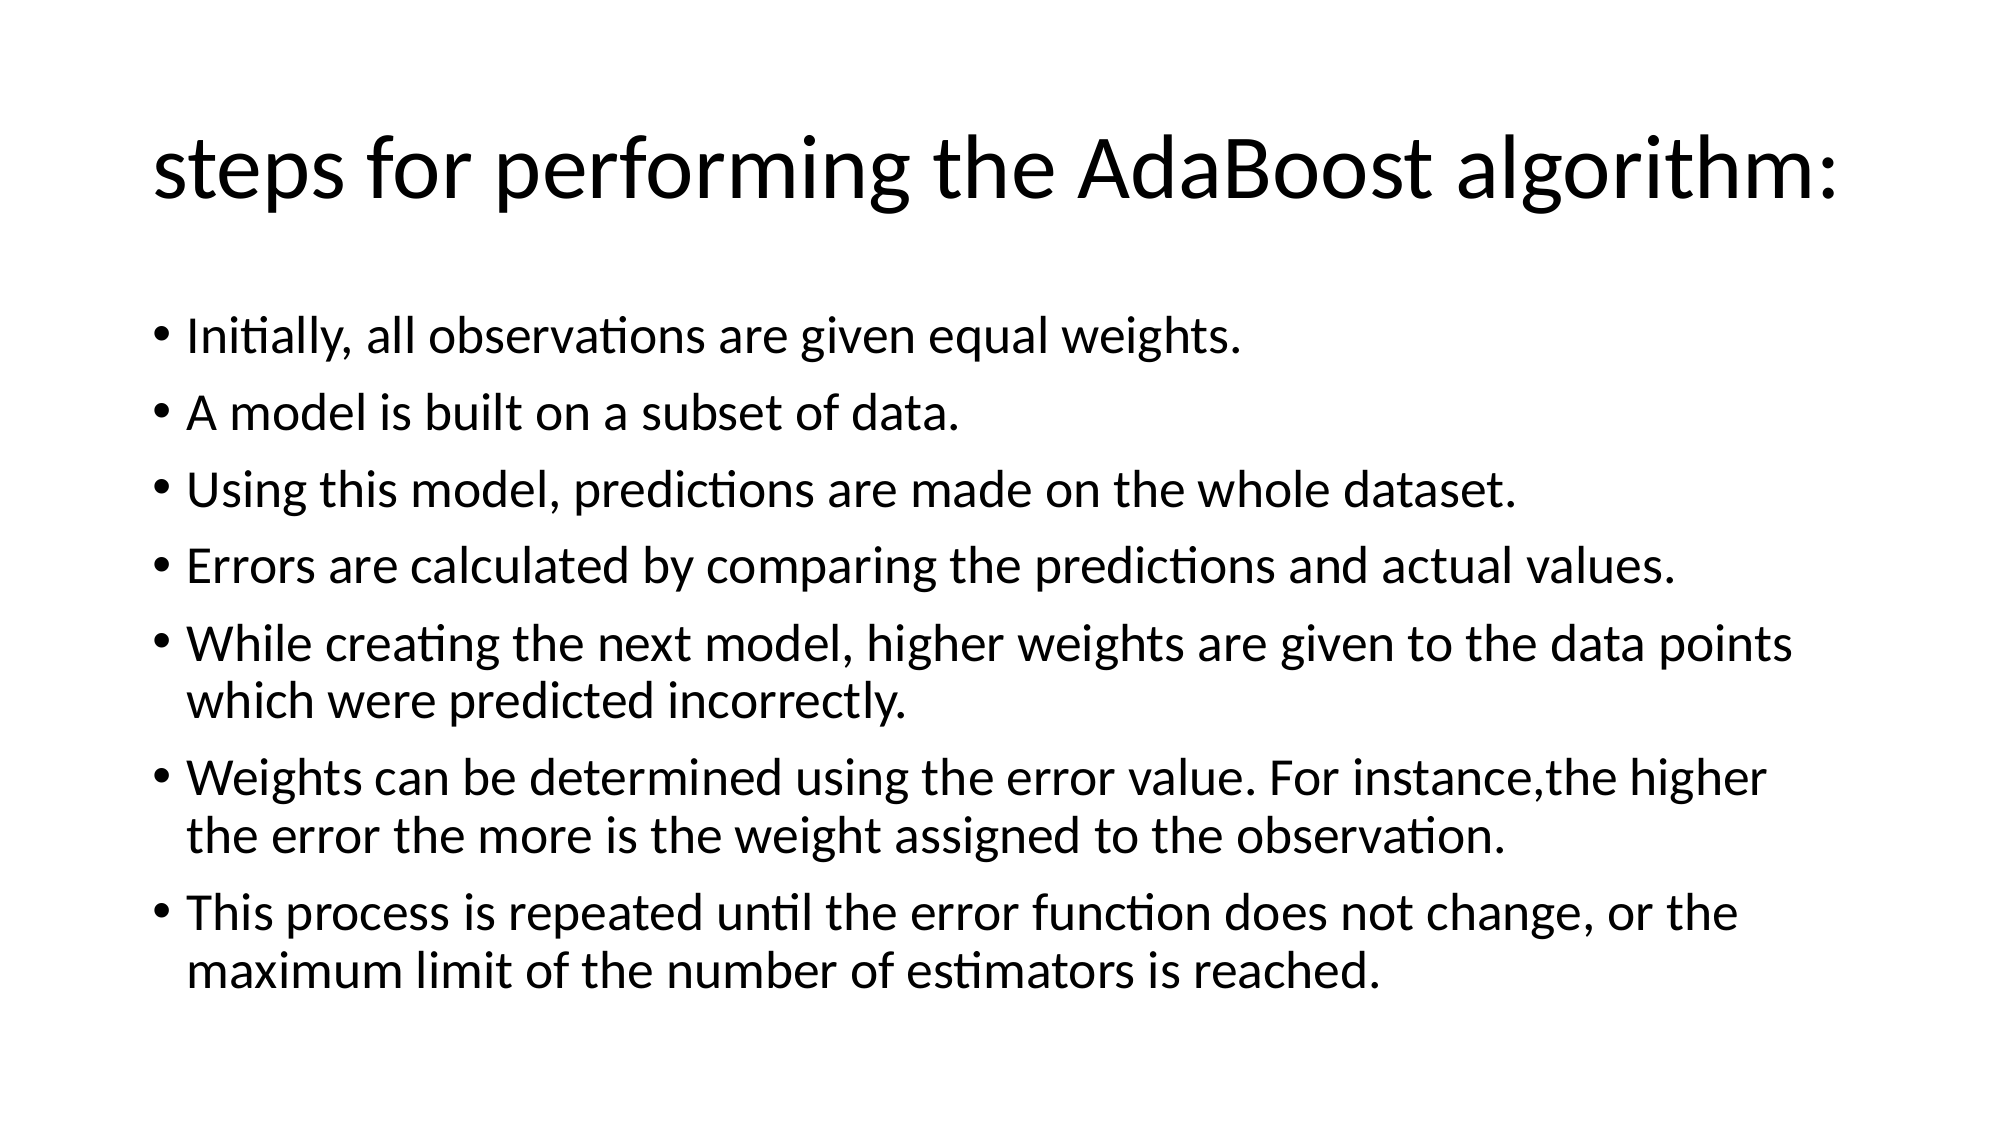

# steps for performing the AdaBoost algorithm:
Initially, all observations are given equal weights.
A model is built on a subset of data.
Using this model, predictions are made on the whole dataset.
Errors are calculated by comparing the predictions and actual values.
While creating the next model, higher weights are given to the data points which were predicted incorrectly.
Weights can be determined using the error value. For instance,the higher the error the more is the weight assigned to the observation.
This process is repeated until the error function does not change, or the maximum limit of the number of estimators is reached.